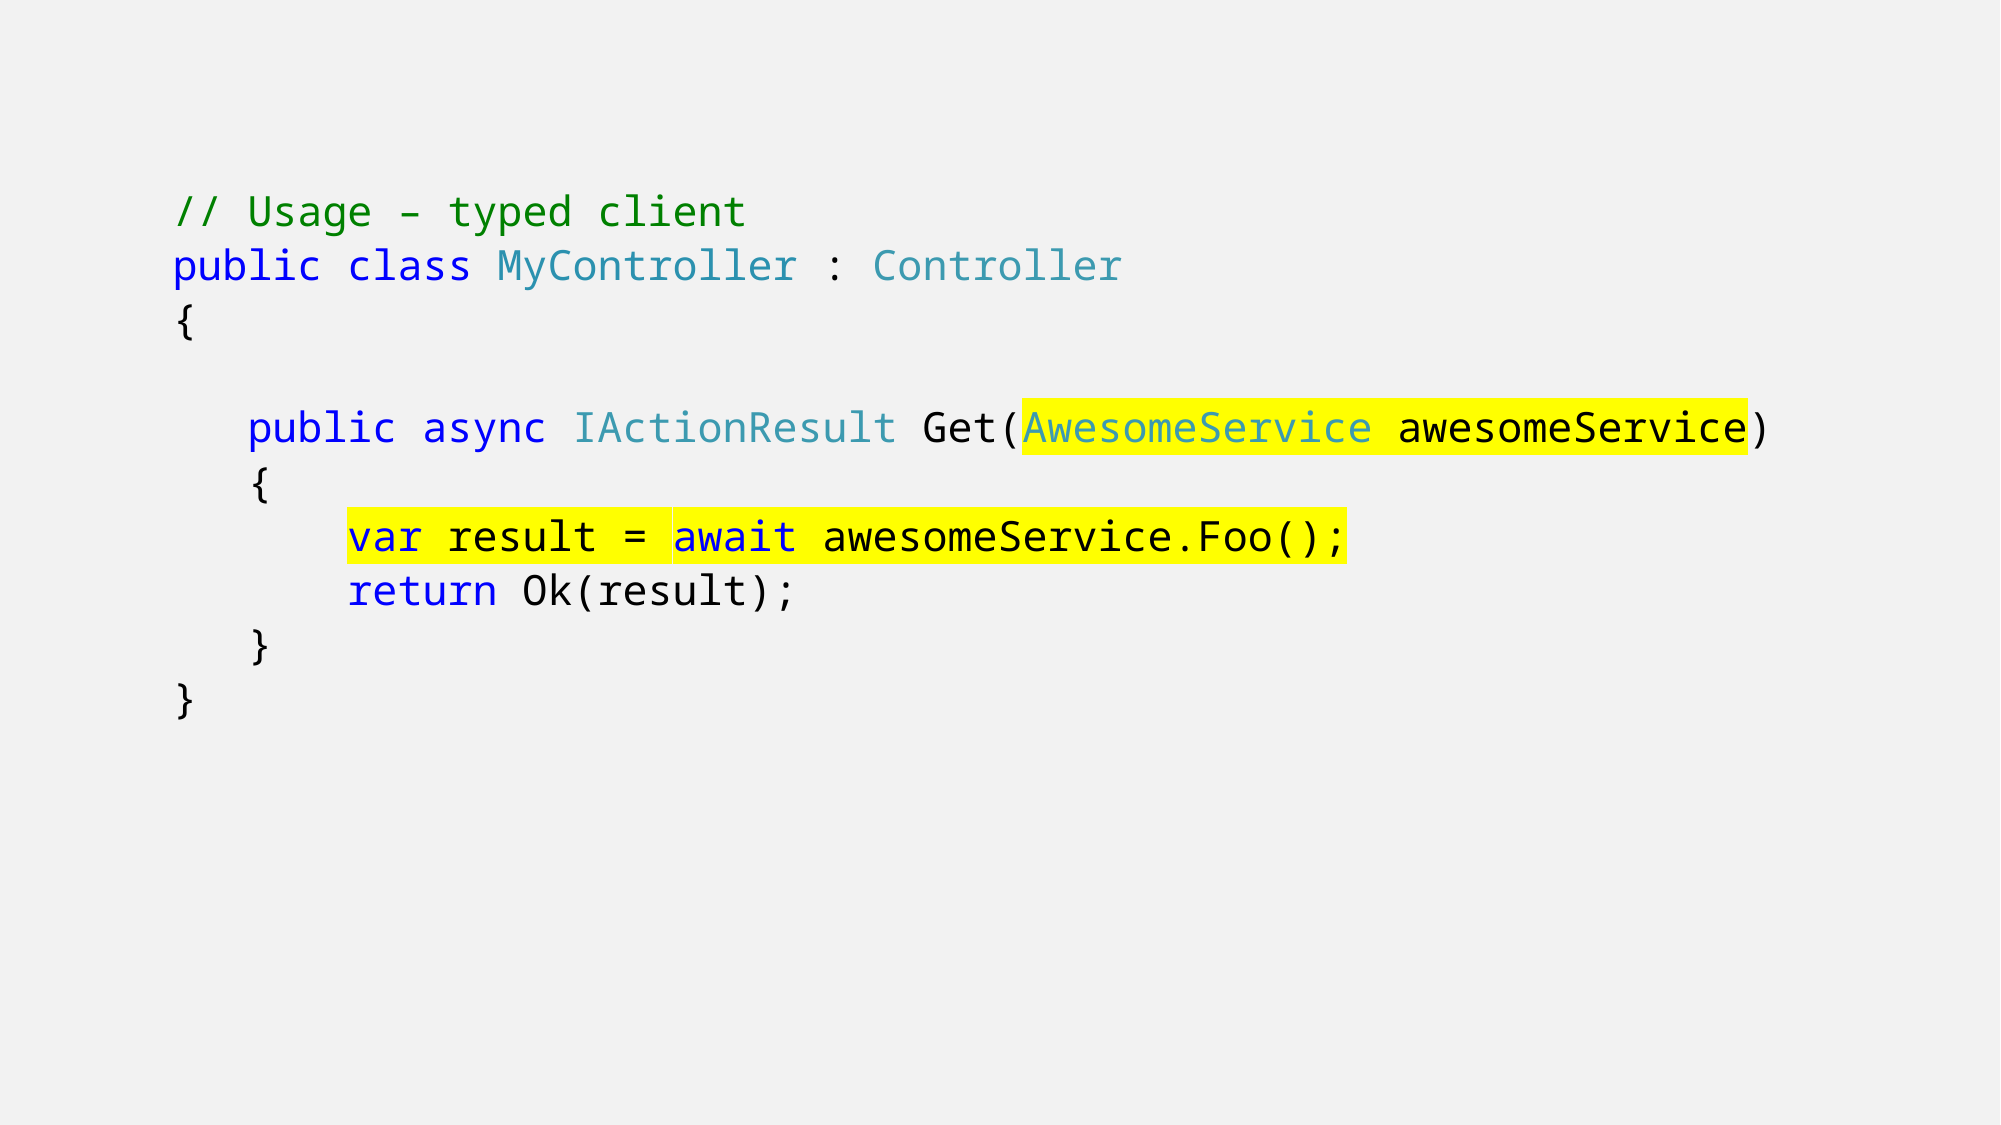

// Usage – typed client
public class MyController : Controller
{

   public async IActionResult Get(AwesomeService awesomeService)
   {
       var result = await awesomeService.Foo();
       return Ok(result);
   }
}